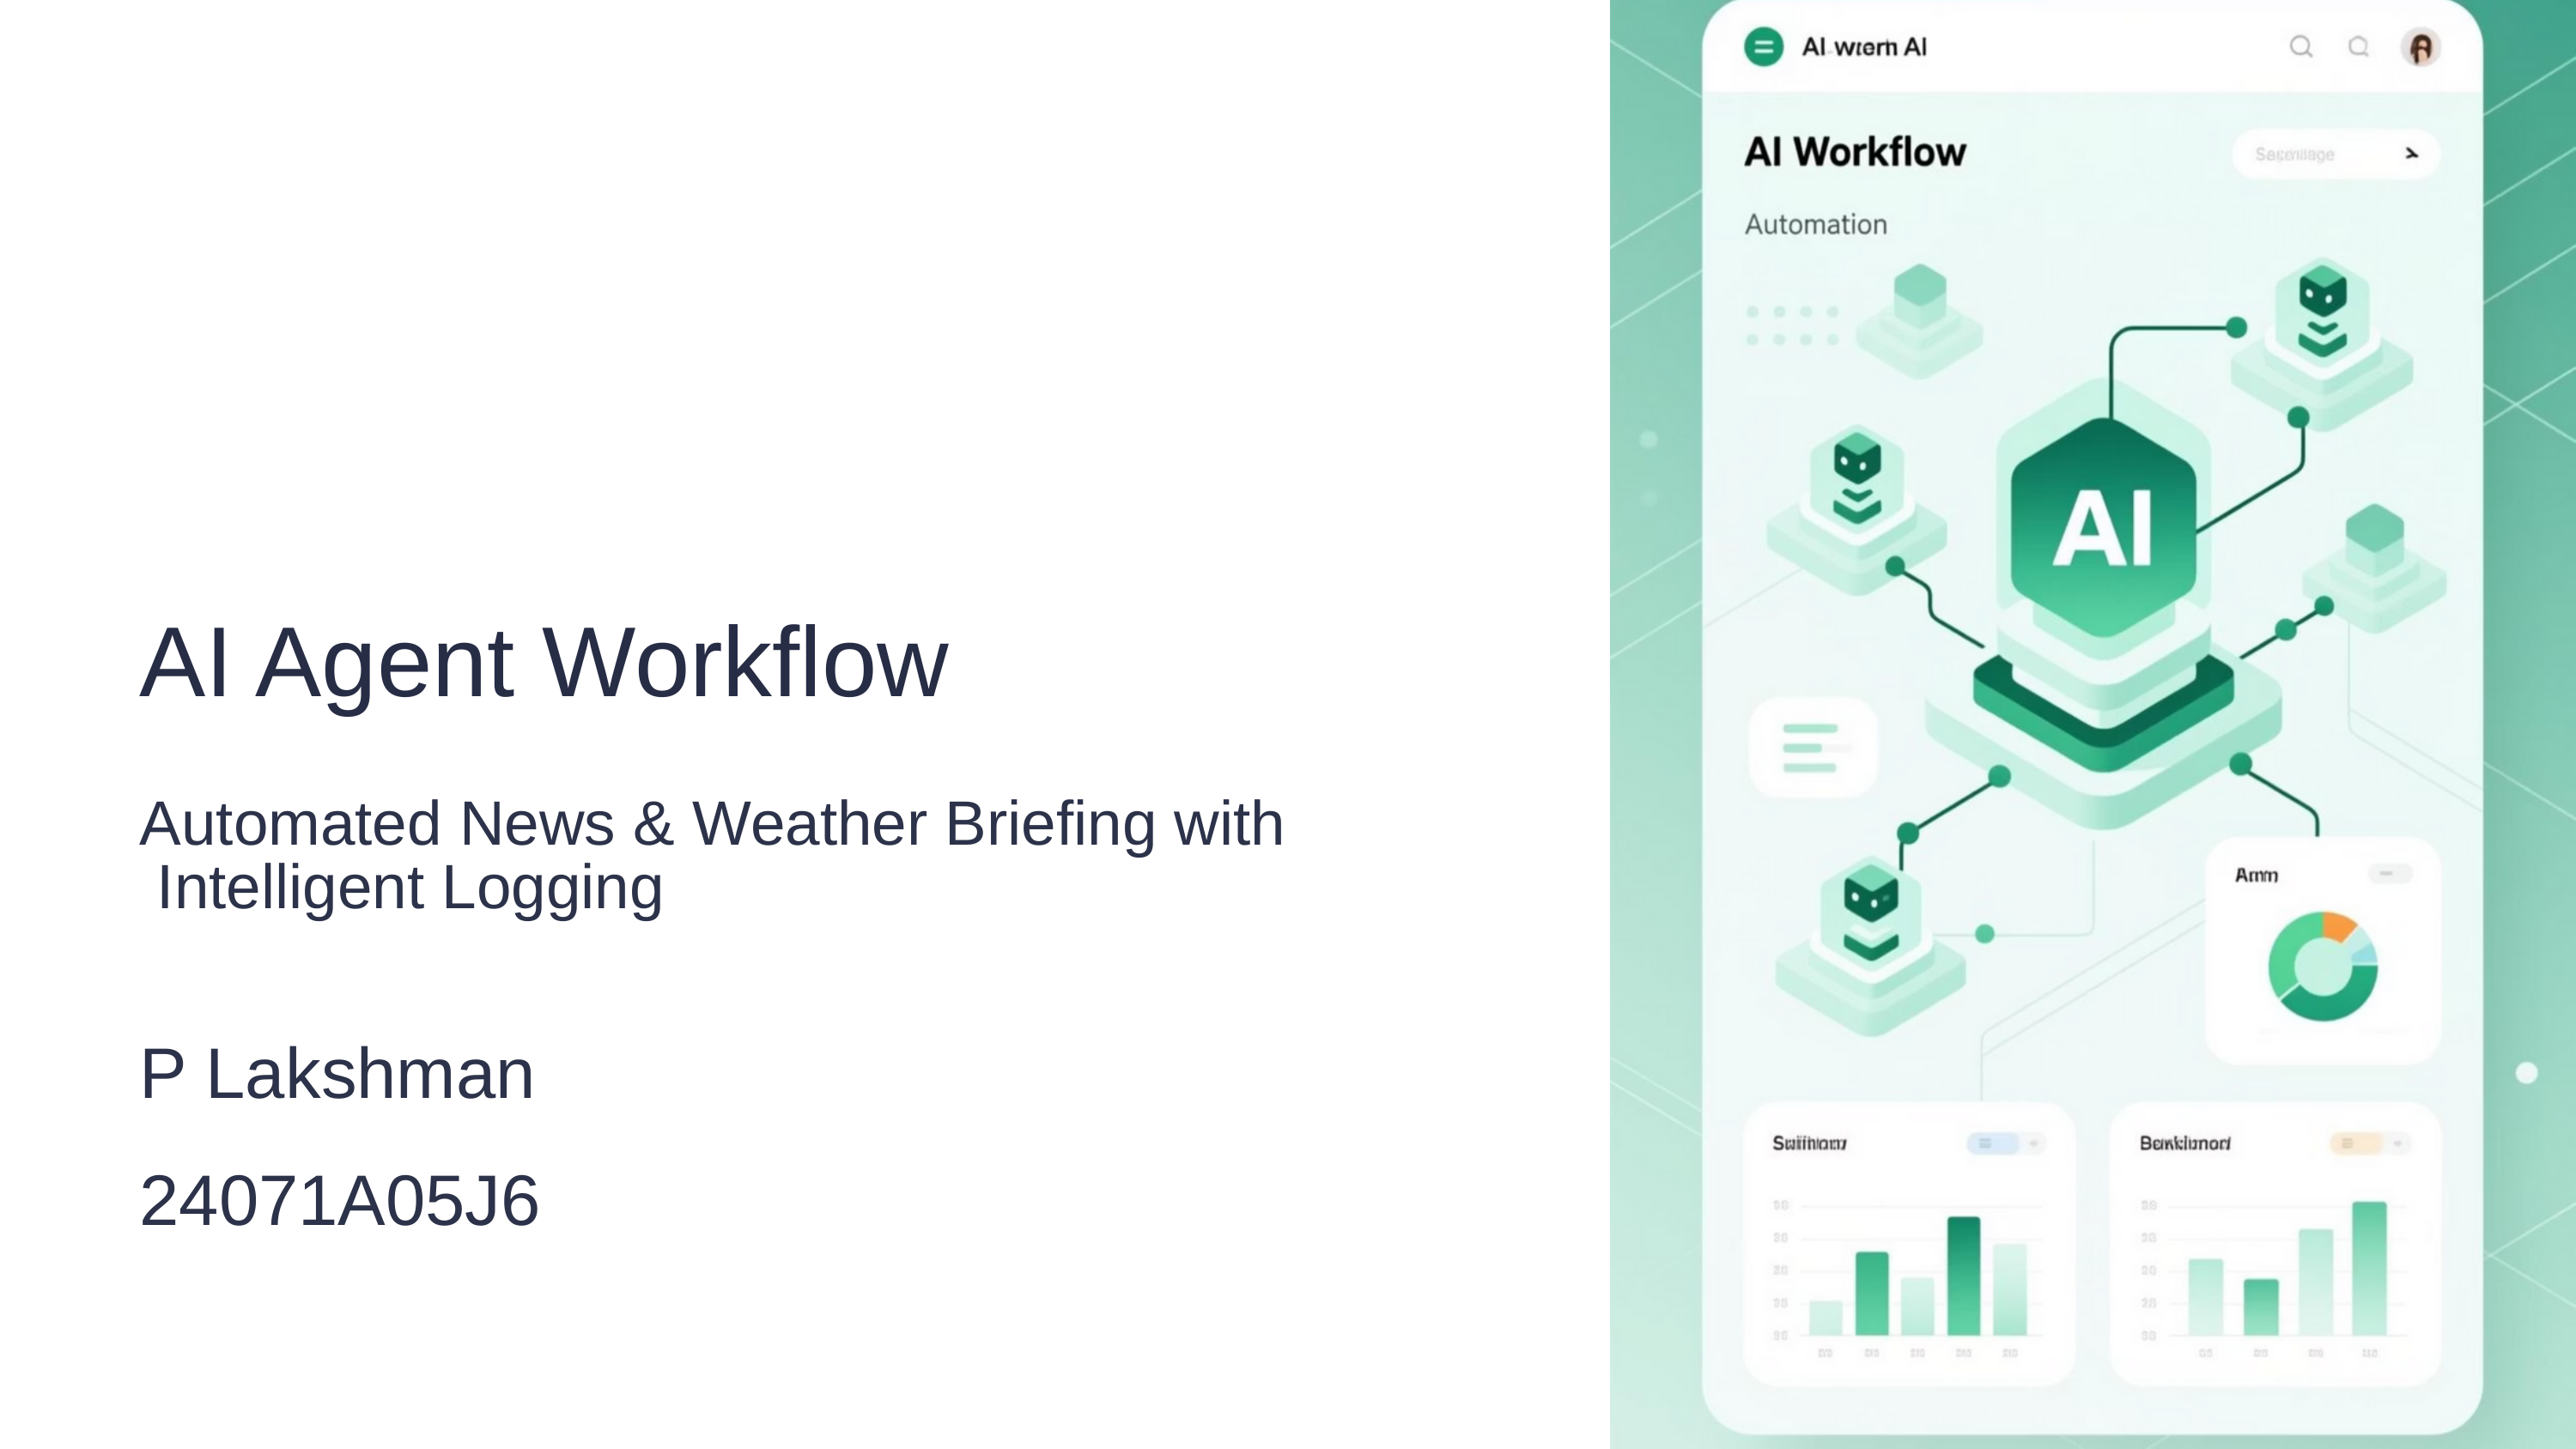

AI Agent Workflow
Automated News & Weather Briefing with
 Intelligent Logging

P Lakshman

24071A05J6